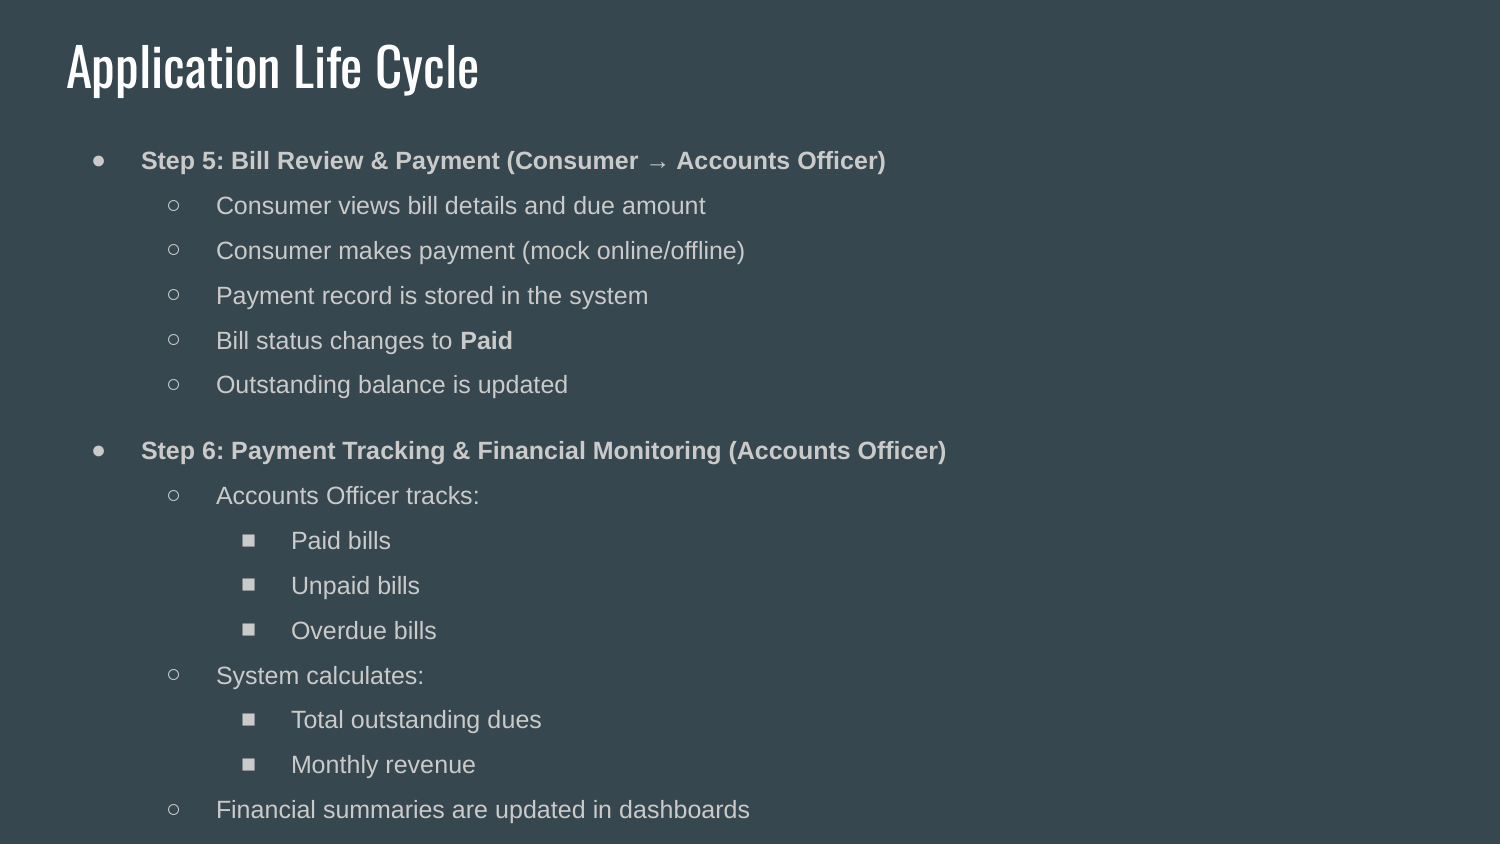

# Application Life Cycle
Step 5: Bill Review & Payment (Consumer → Accounts Officer)
Consumer views bill details and due amount
Consumer makes payment (mock online/offline)
Payment record is stored in the system
Bill status changes to Paid
Outstanding balance is updated
Step 6: Payment Tracking & Financial Monitoring (Accounts Officer)
Accounts Officer tracks:
Paid bills
Unpaid bills
Overdue bills
System calculates:
Total outstanding dues
Monthly revenue
Financial summaries are updated in dashboards